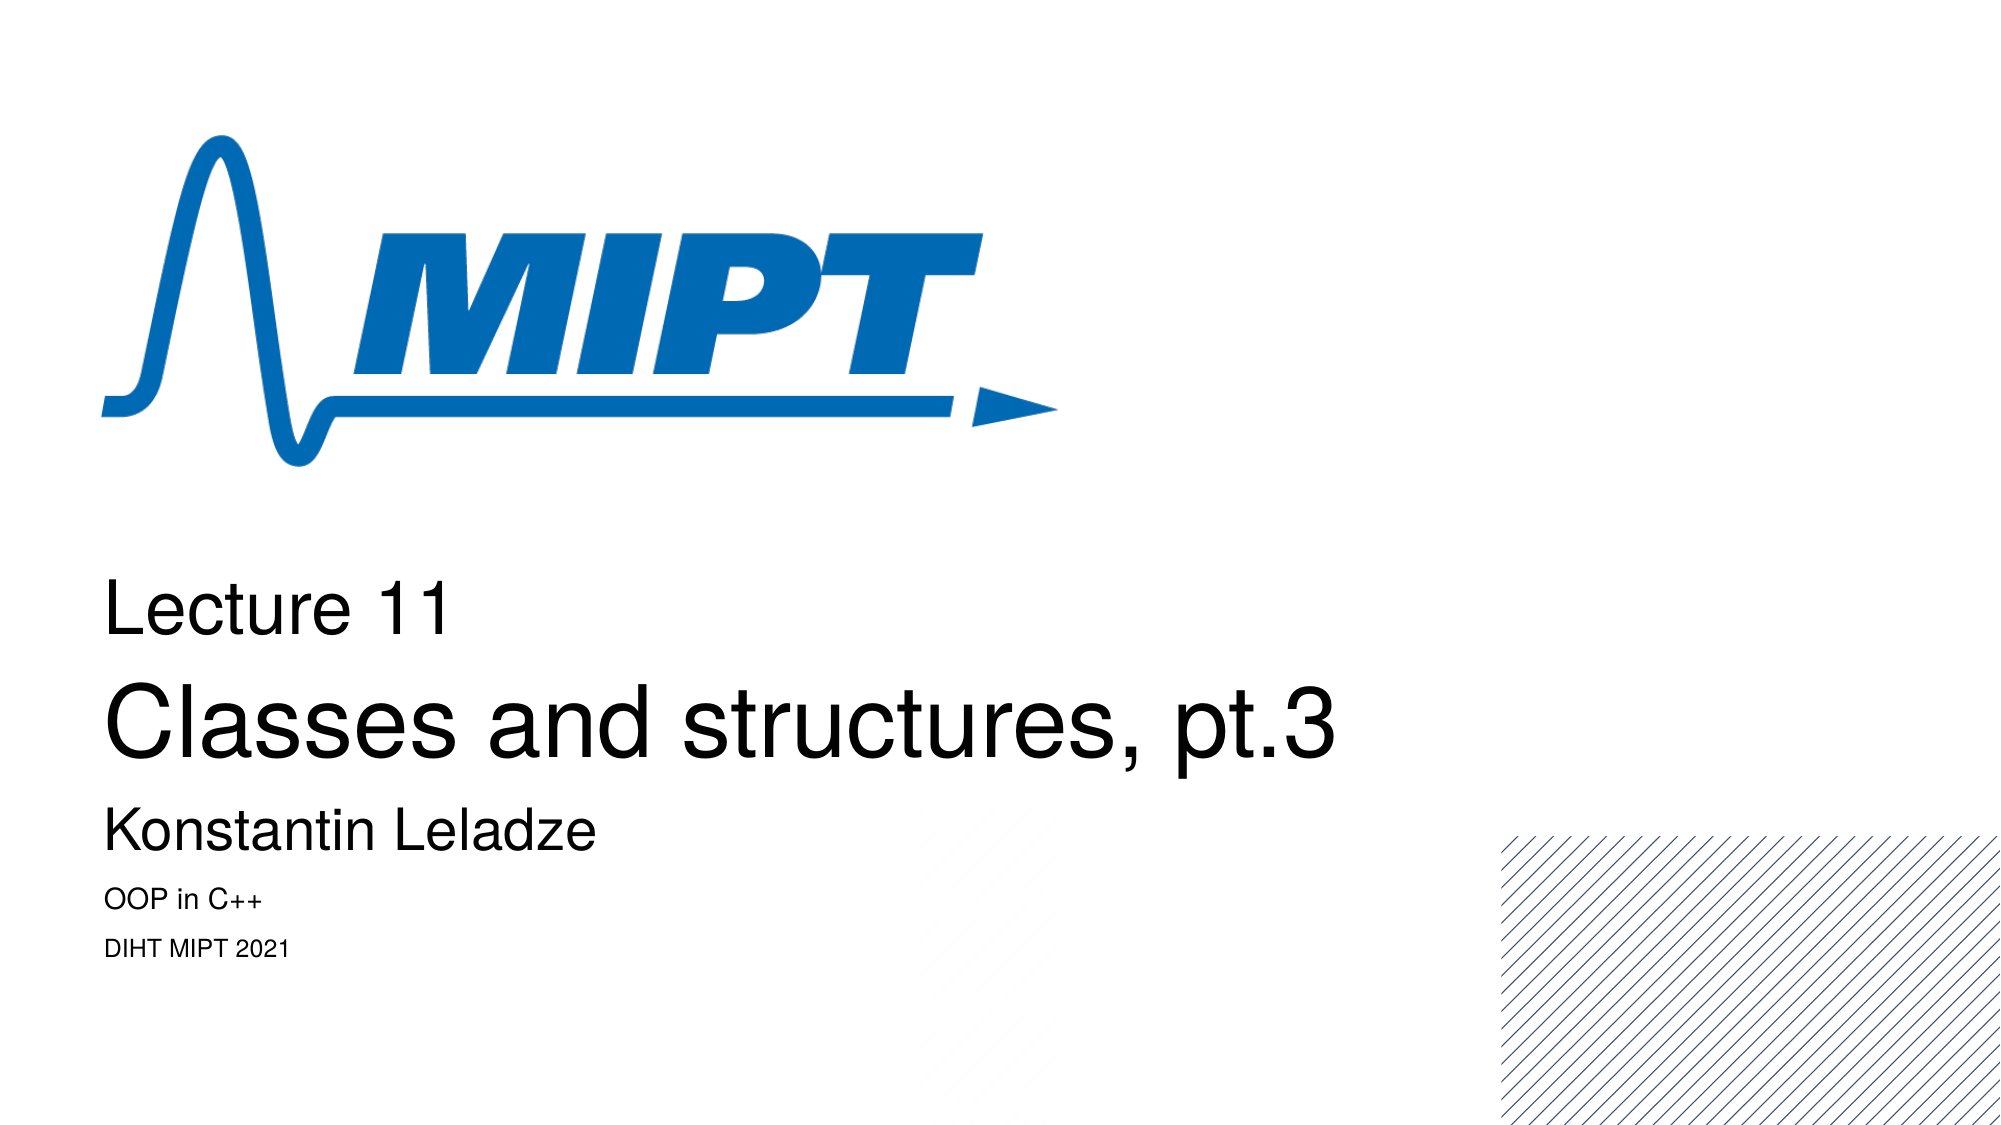

Lecture 11
Classes and structures, pt.3
Konstantin Leladze
OOP in C++
DIHT MIPT 2021